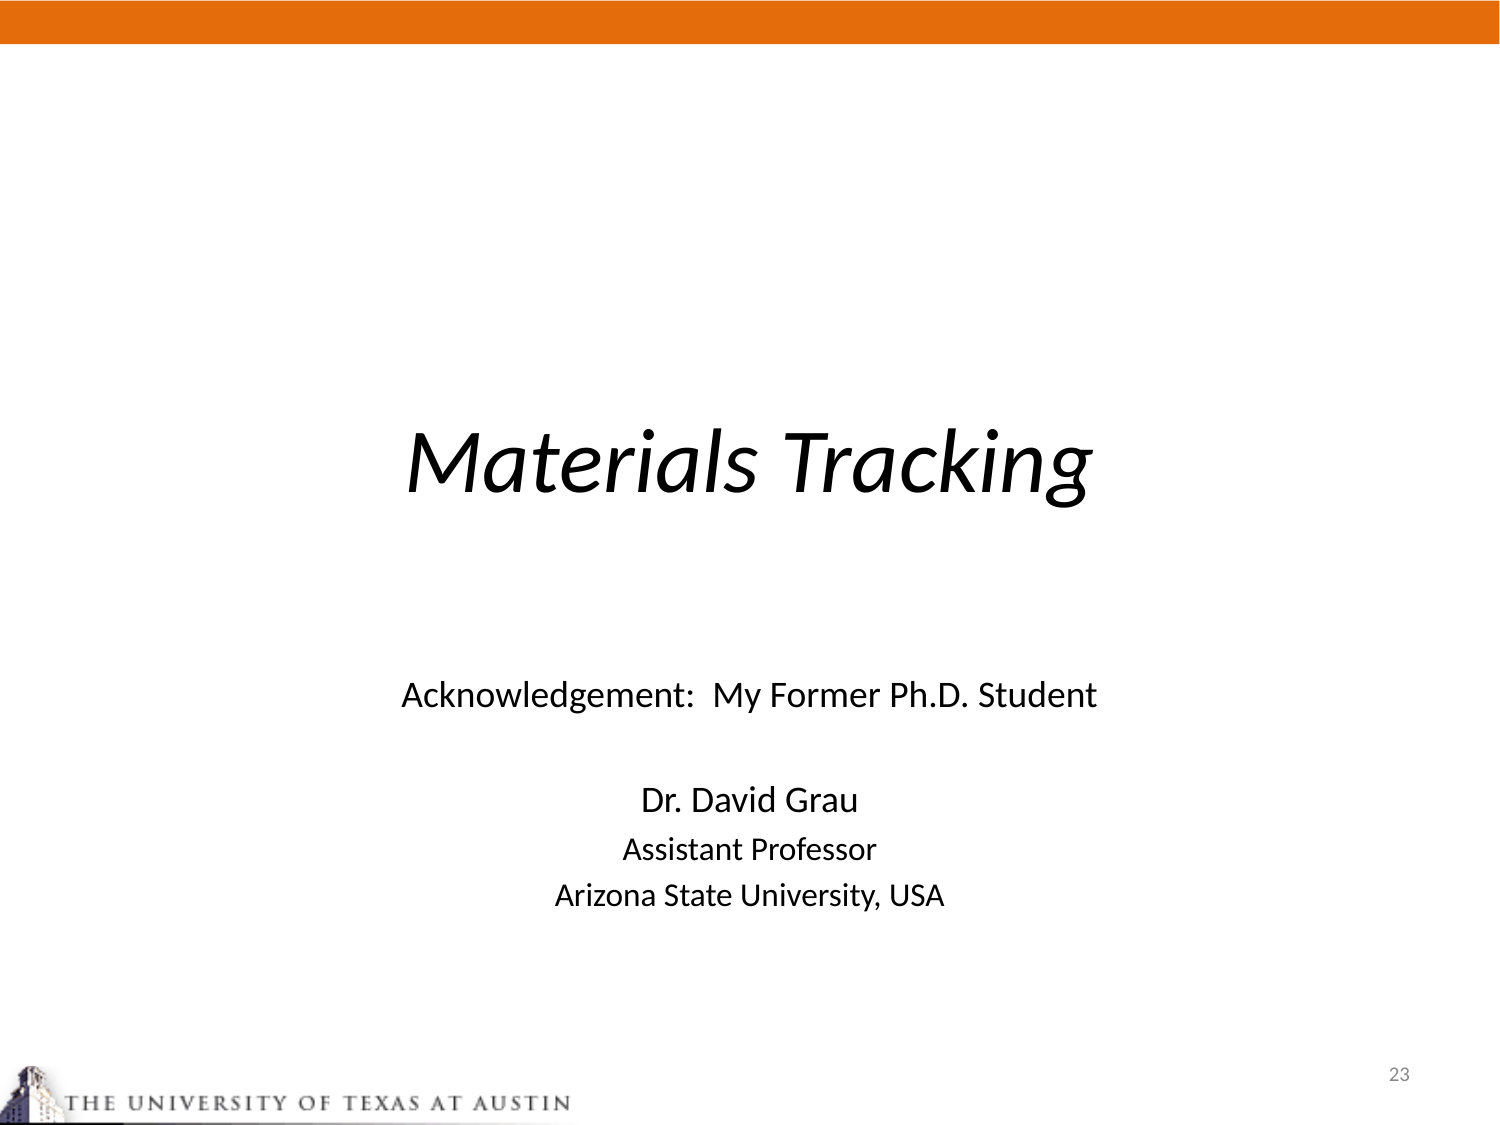

# Materials Tracking
Acknowledgement:  My Former Ph.D. Student

Dr. David Grau
Assistant Professor
Arizona State University, USA

23